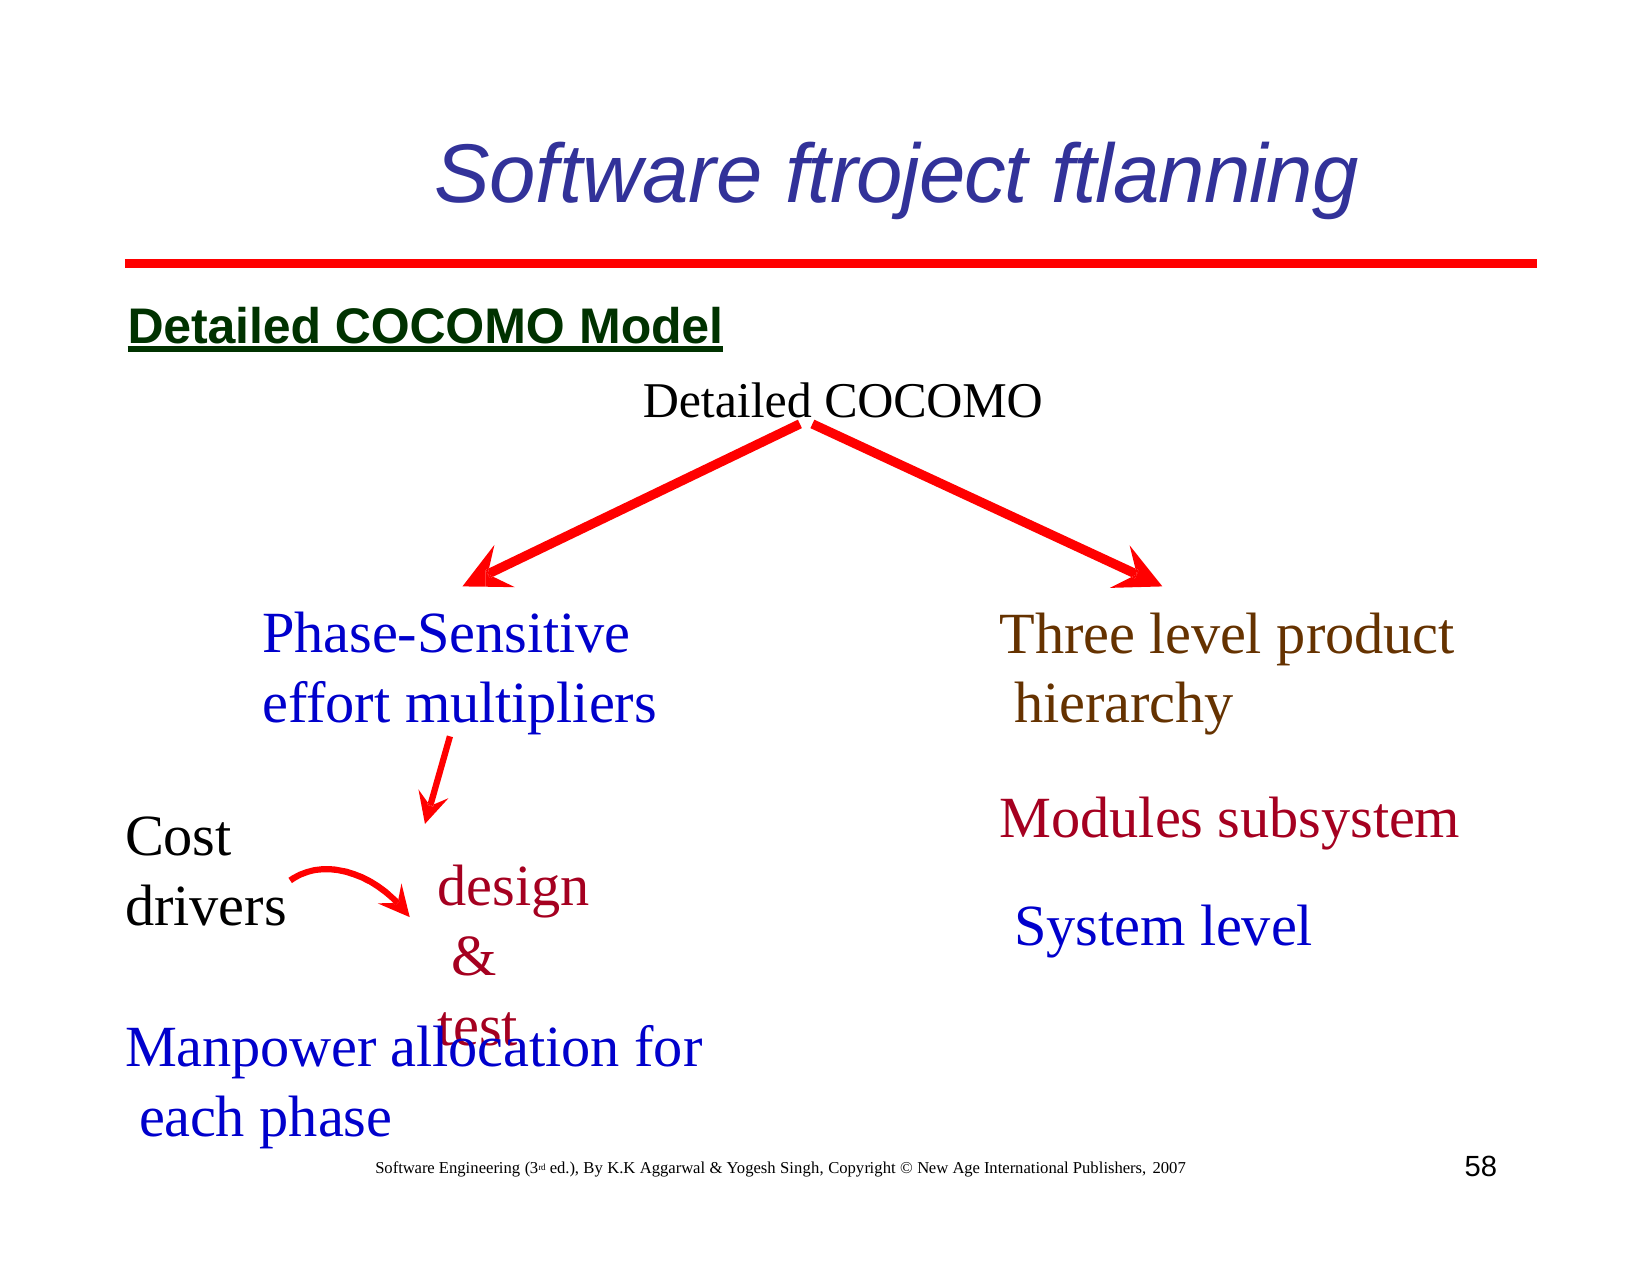

# Software ftroject ftlanning

Detailed COCOMO Model
Detailed COCOMO

Phase-Sensitive  effort multipliers
Three level product  hierarchy
Modules subsystem  System level

Cost  drivers
design  & test

Manpower allocation for  each phase
58
Software Engineering (3rd  ed.), By K.K Aggarwal & Yogesh Singh, Copyright © New Age International Publishers, 2007